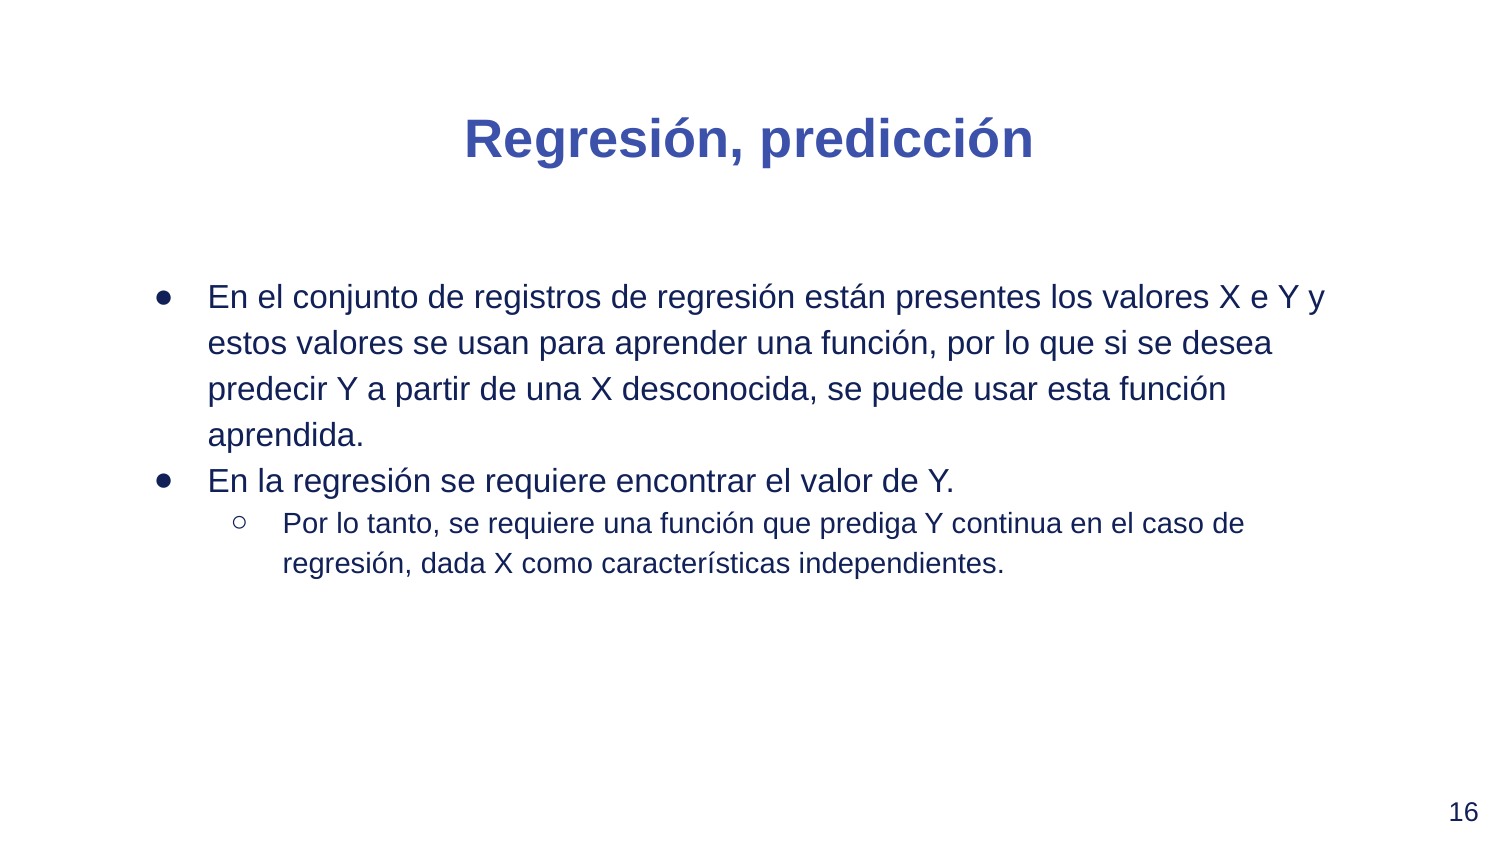

Regresión, predicción
En el conjunto de registros de regresión están presentes los valores X e Y y estos valores se usan para aprender una función, por lo que si se desea predecir Y a partir de una X desconocida, se puede usar esta función aprendida.
En la regresión se requiere encontrar el valor de Y.
Por lo tanto, se requiere una función que prediga Y continua en el caso de regresión, dada X como características independientes.
16